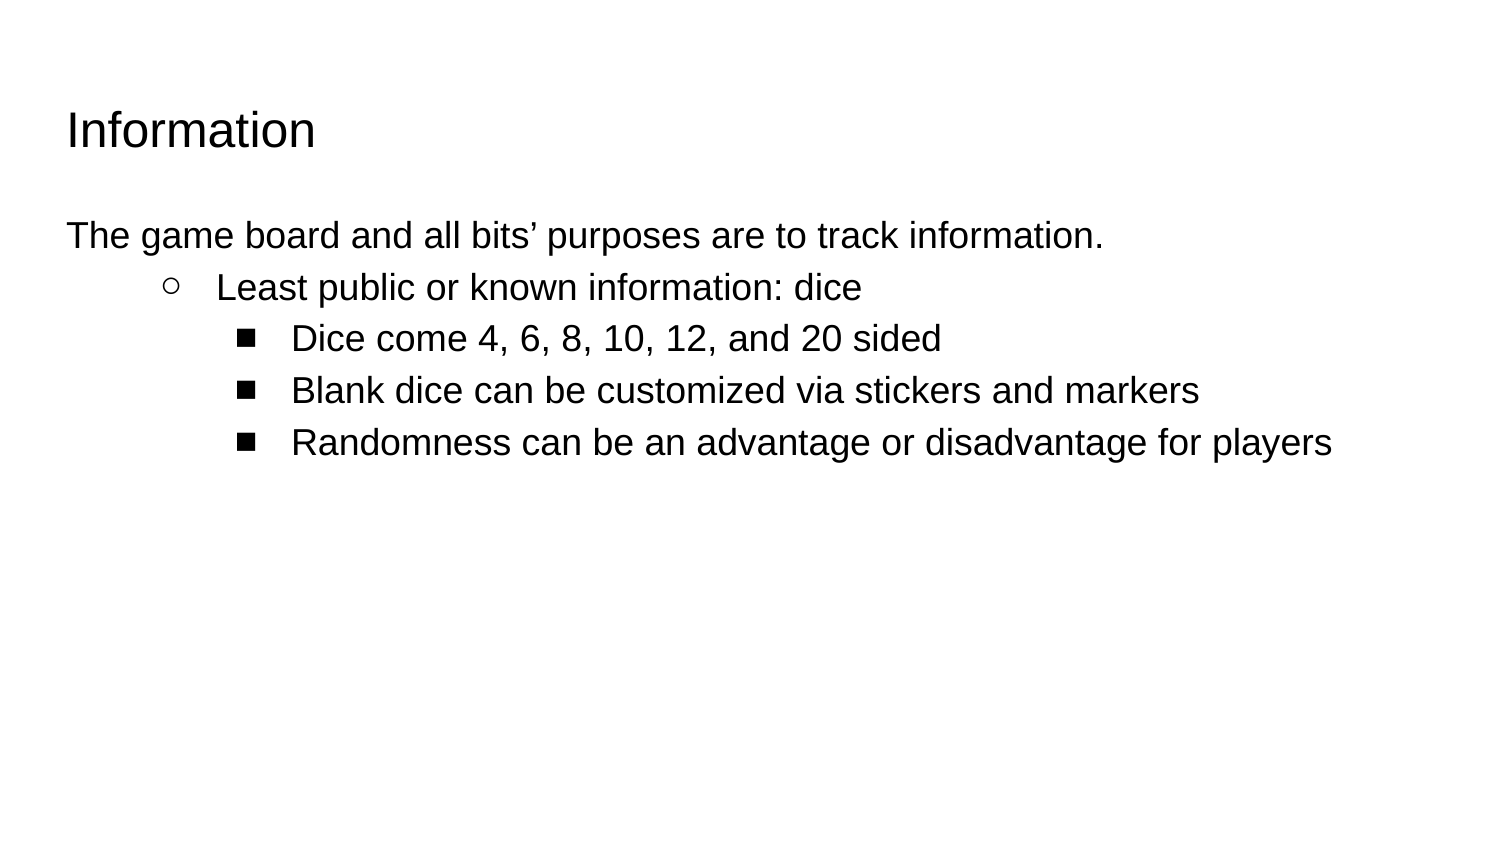

# Information
The game board and all bits’ purposes are to track information.
Least public or known information: dice
Dice come 4, 6, 8, 10, 12, and 20 sided
Blank dice can be customized via stickers and markers
Randomness can be an advantage or disadvantage for players